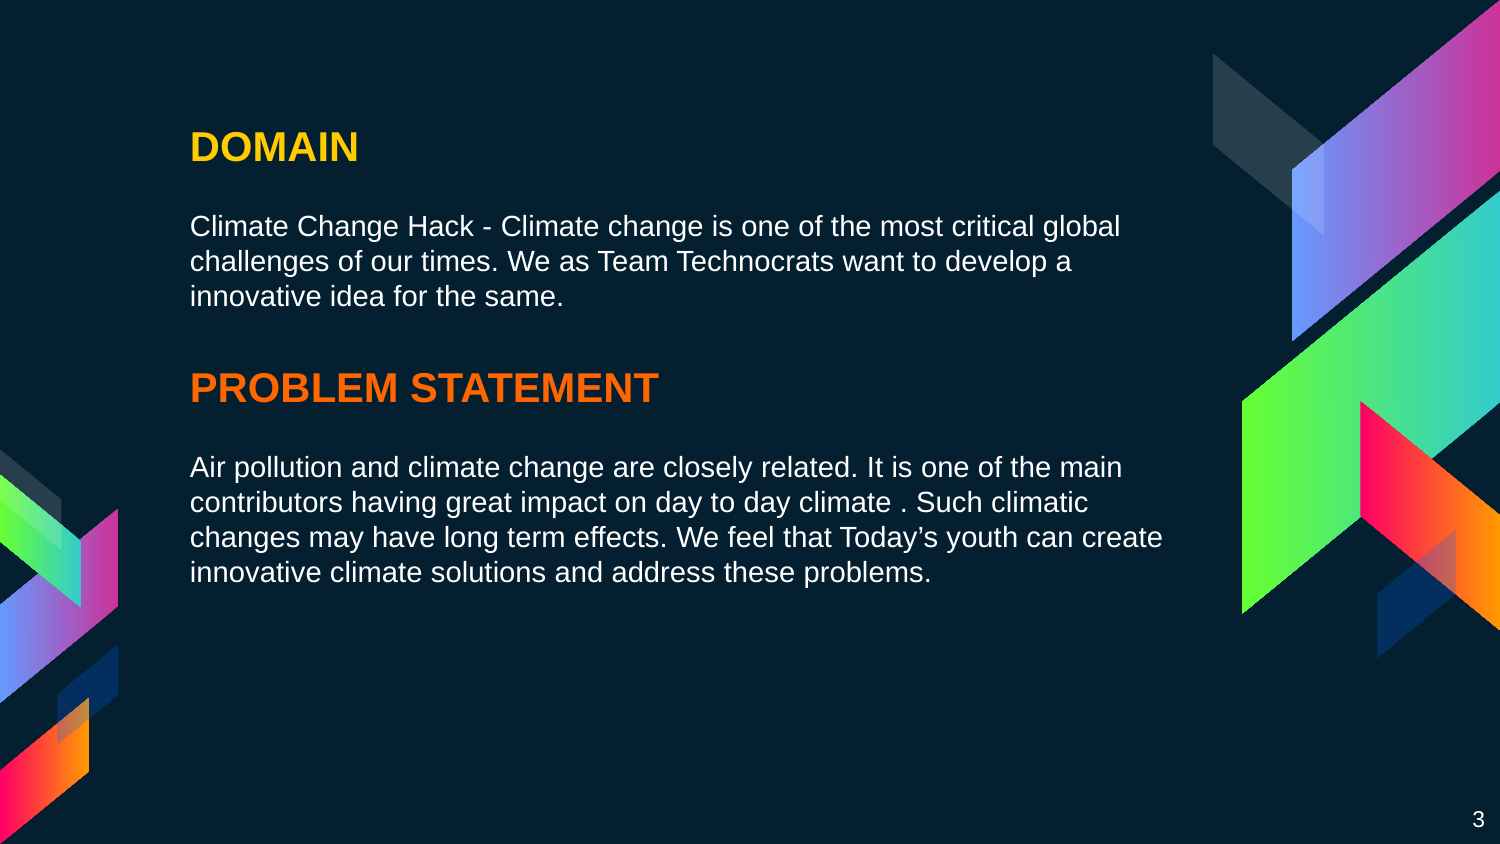

DOMAIN

Climate Change Hack - Climate change is one of the most critical global challenges of our times. We as Team Technocrats want to develop a innovative idea for the same.

PROBLEM STATEMENT

Air pollution and climate change are closely related. It is one of the main contributors having great impact on day to day climate . Such climatic changes may have long term effects. We feel that Today’s youth can create innovative climate solutions and address these problems.
3